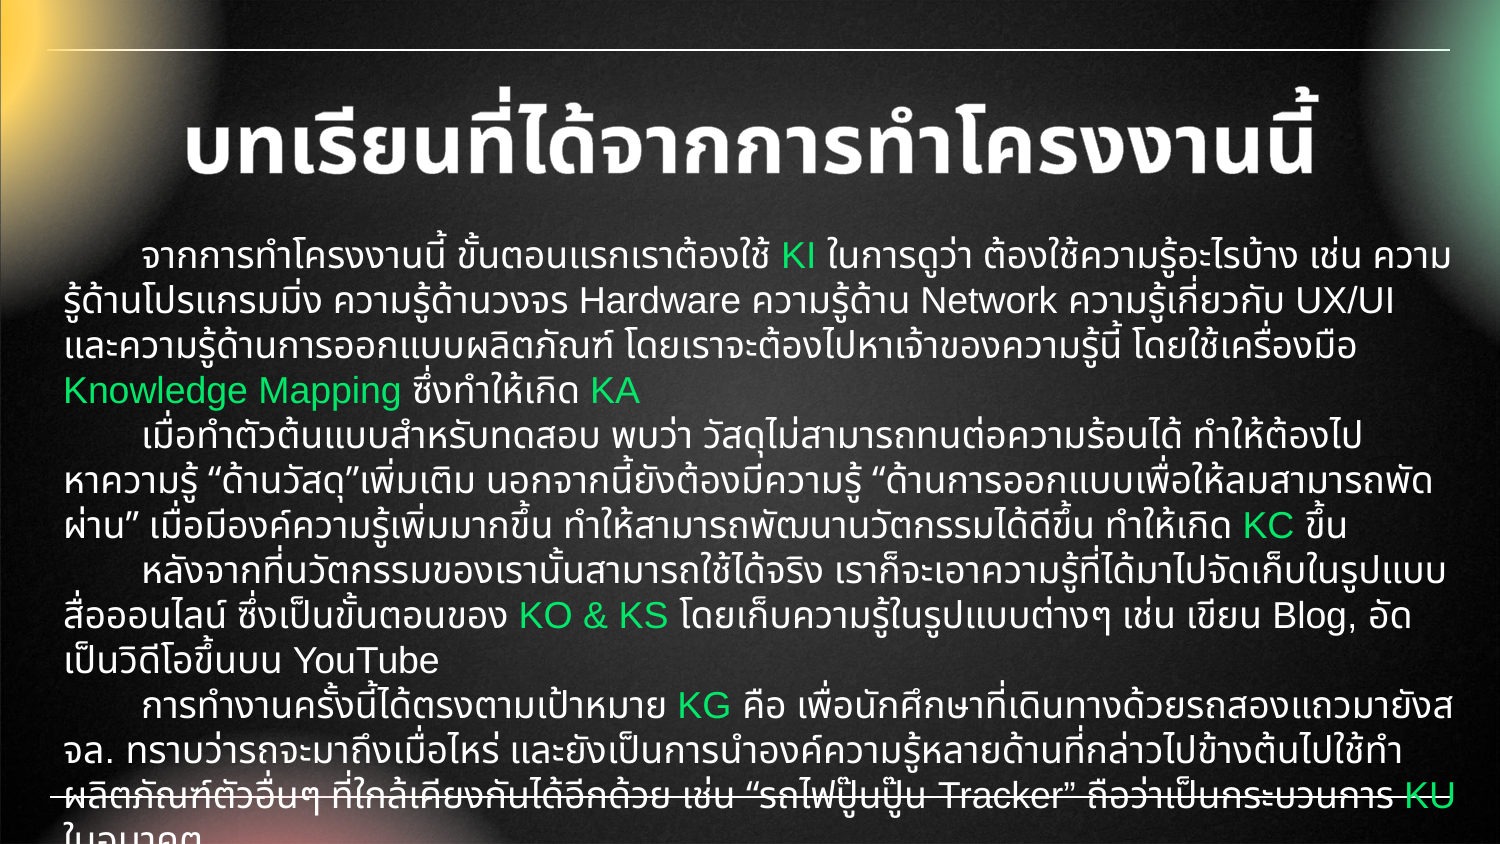

บทเรียนที่ได้จากการทำโครงงานนี้
        จากการทำโครงงานนี้ ขั้นตอนแรกเราต้องใช้ KI ในการดูว่า ต้องใช้ความรู้อะไรบ้าง เช่น ความรู้ด้านโปรแกรมมิ่ง ความรู้ด้านวงจร Hardware ความรู้ด้าน Network ความรู้เกี่ยวกับ UX/UI และความรู้ด้านการออกแบบผลิตภัณฑ์ โดยเราจะต้องไปหาเจ้าของความรู้นี้ โดยใช้เครื่องมือ Knowledge Mapping ซึ่งทำให้เกิด KA
        เมื่อทำตัวต้นแบบสำหรับทดสอบ พบว่า วัสดุไม่สามารถทนต่อความร้อนได้ ทำให้ต้องไปหาความรู้ “ด้านวัสดุ”เพิ่มเติม นอกจากนี้ยังต้องมีความรู้ “ด้านการออกแบบเพื่อให้ลมสามารถพัดผ่าน” เมื่อมีองค์ความรู้เพิ่มมากขึ้น ทำให้สามารถพัฒนานวัตกรรมได้ดีขึ้น ทำให้เกิด KC ขึ้น
        หลังจากที่นวัตกรรมของเรานั้นสามารถใช้ได้จริง เราก็จะเอาความรู้ที่ได้มาไปจัดเก็บในรูปแบบสื่อออนไลน์ ซึ่งเป็นขั้นตอนของ KO & KS โดยเก็บความรู้ในรูปแบบต่างๆ เช่น เขียน Blog, อัดเป็นวิดีโอขึ้นบน YouTube
        การทำงานครั้งนี้ได้ตรงตามเป้าหมาย KG คือ เพื่อนักศึกษาที่เดินทางด้วยรถสองแถวมายังสจล. ทราบว่ารถจะมาถึงเมื่อไหร่ และยังเป็นการนำองค์ความรู้หลายด้านที่กล่าวไปข้างต้นไปใช้ทำผลิตภัณฑ์ตัวอื่นๆ ที่ใกล้เคียงกันได้อีกด้วย เช่น “รถไฟปู๊นปู๊น Tracker” ถือว่าเป็นกระบวนการ KU ในอนาคต